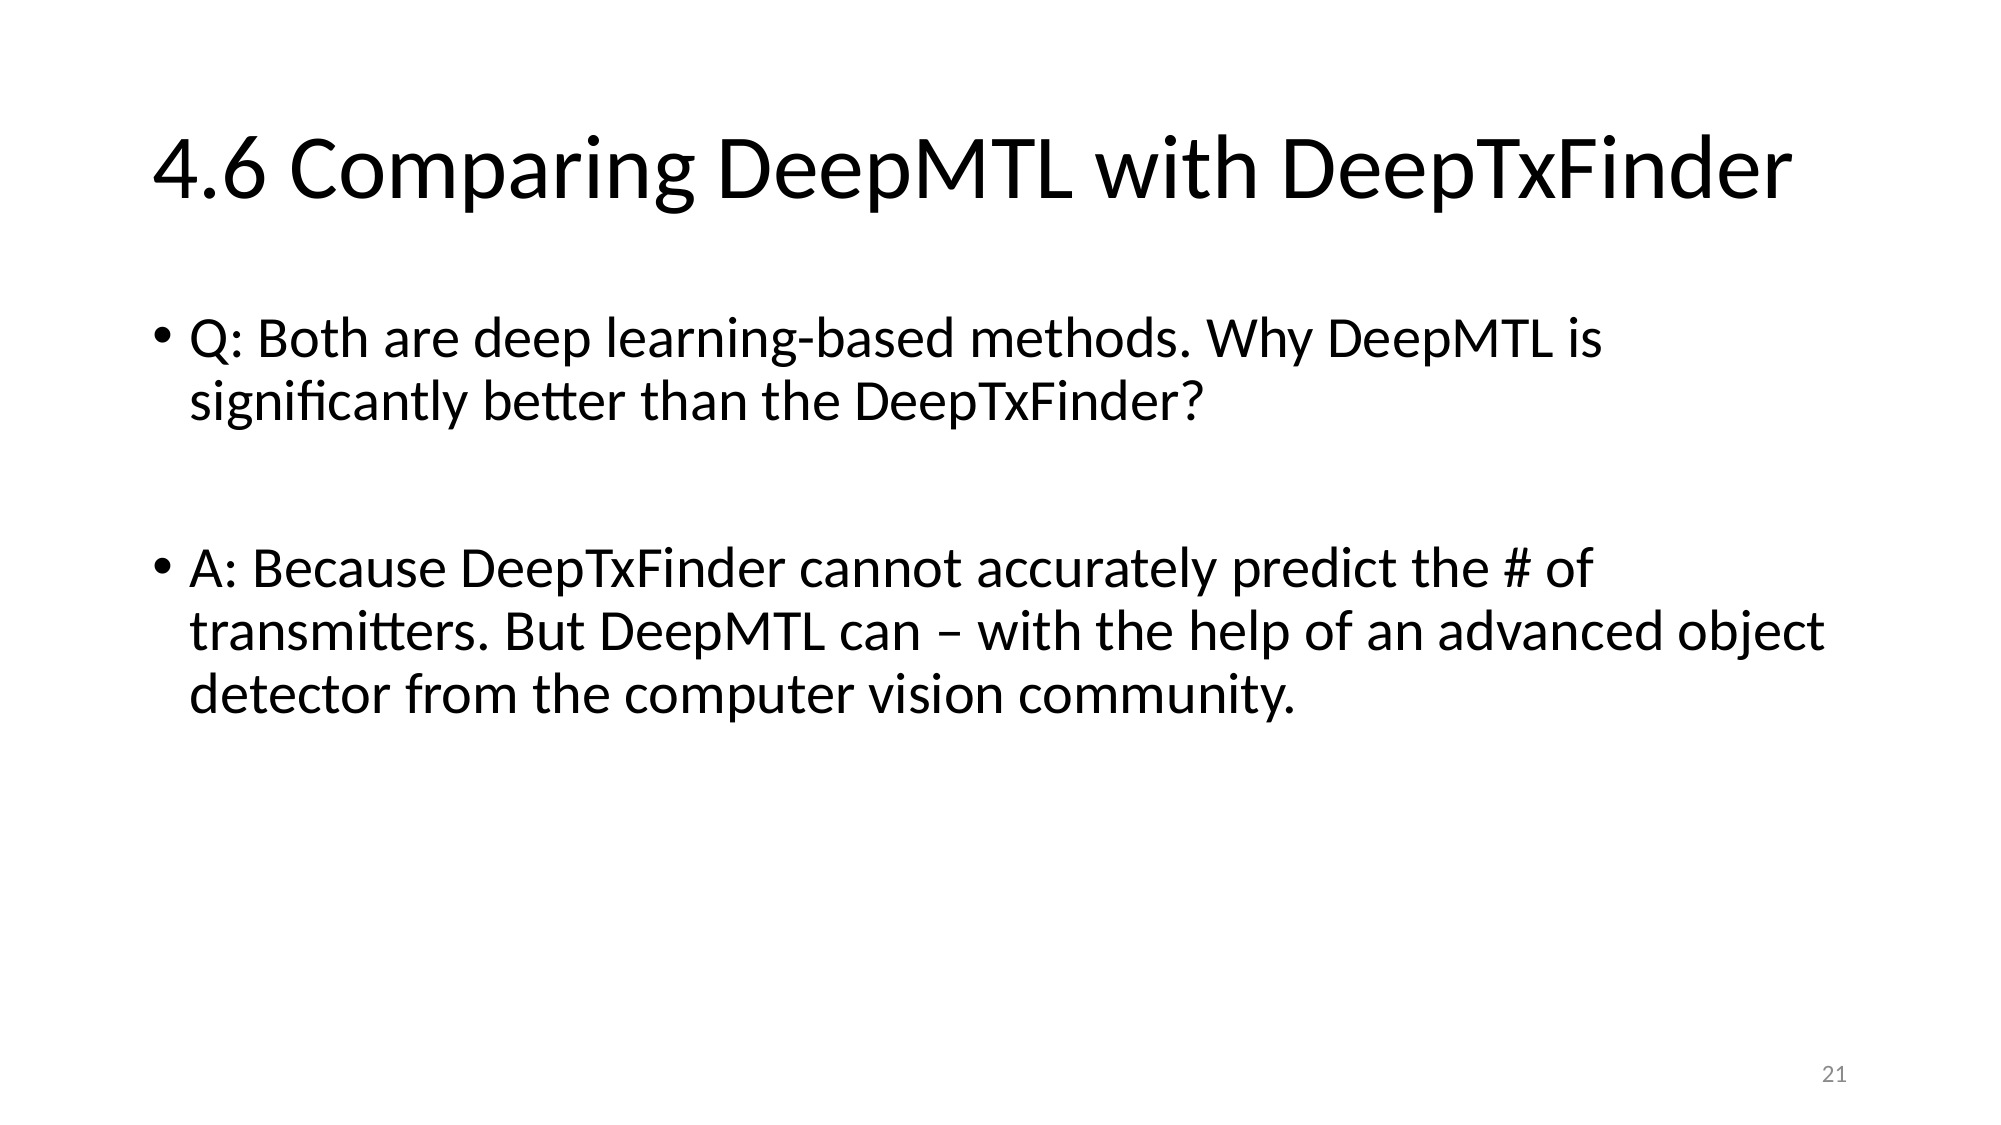

# 4.6 Comparing DeepMTL with DeepTxFinder
Q: Both are deep learning-based methods. Why DeepMTL is significantly better than the DeepTxFinder?

A: Because DeepTxFinder cannot accurately predict the # of transmitters. But DeepMTL can – with the help of an advanced object detector from the computer vision community.
21